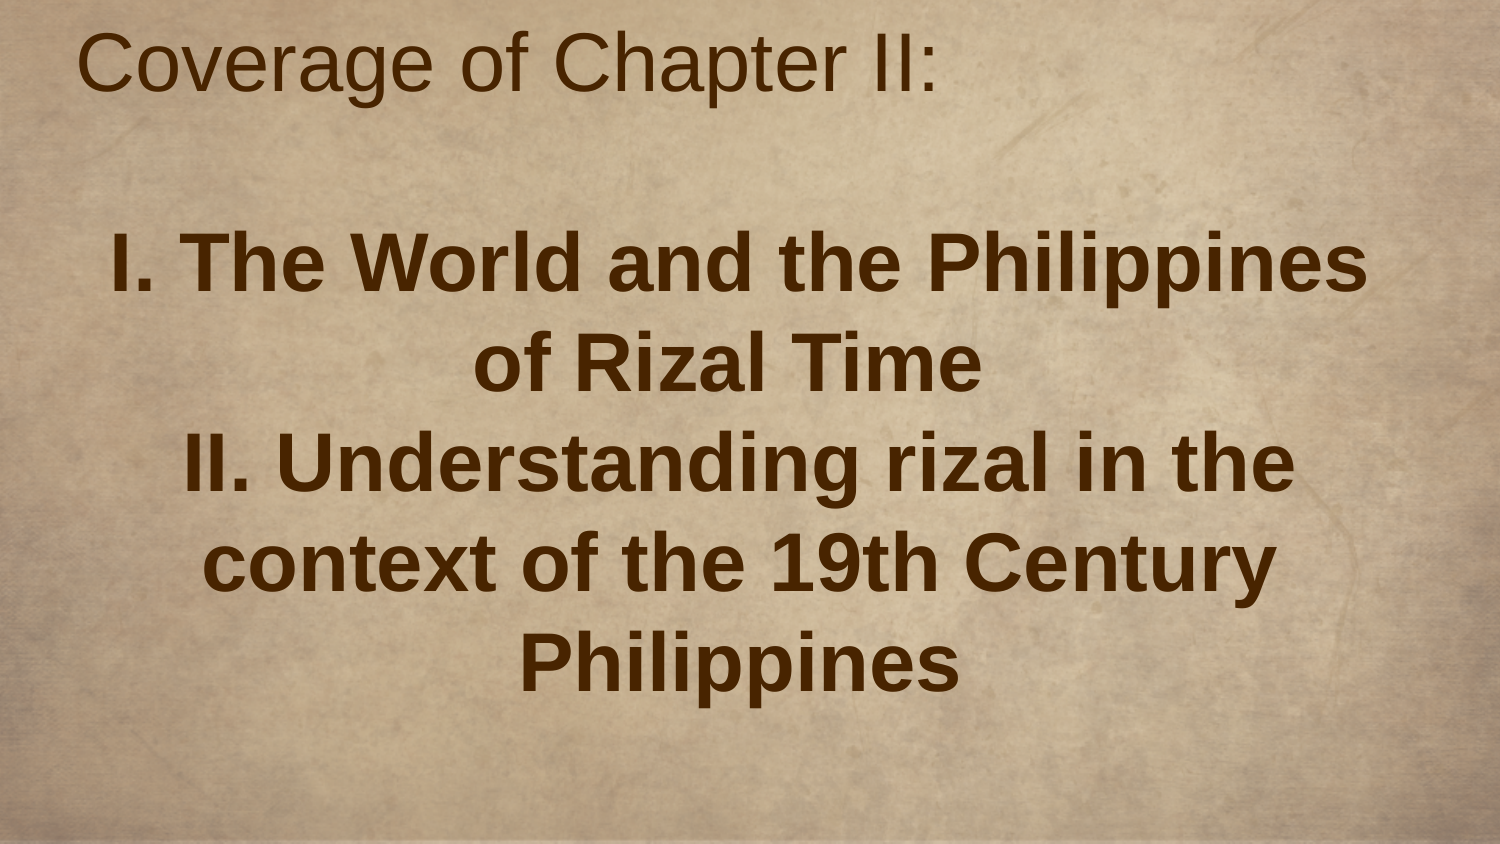

# Coverage of Chapter II:

I. The World and the Philippines of Rizal Time
II. Understanding rizal in the context of the 19th Century Philippines